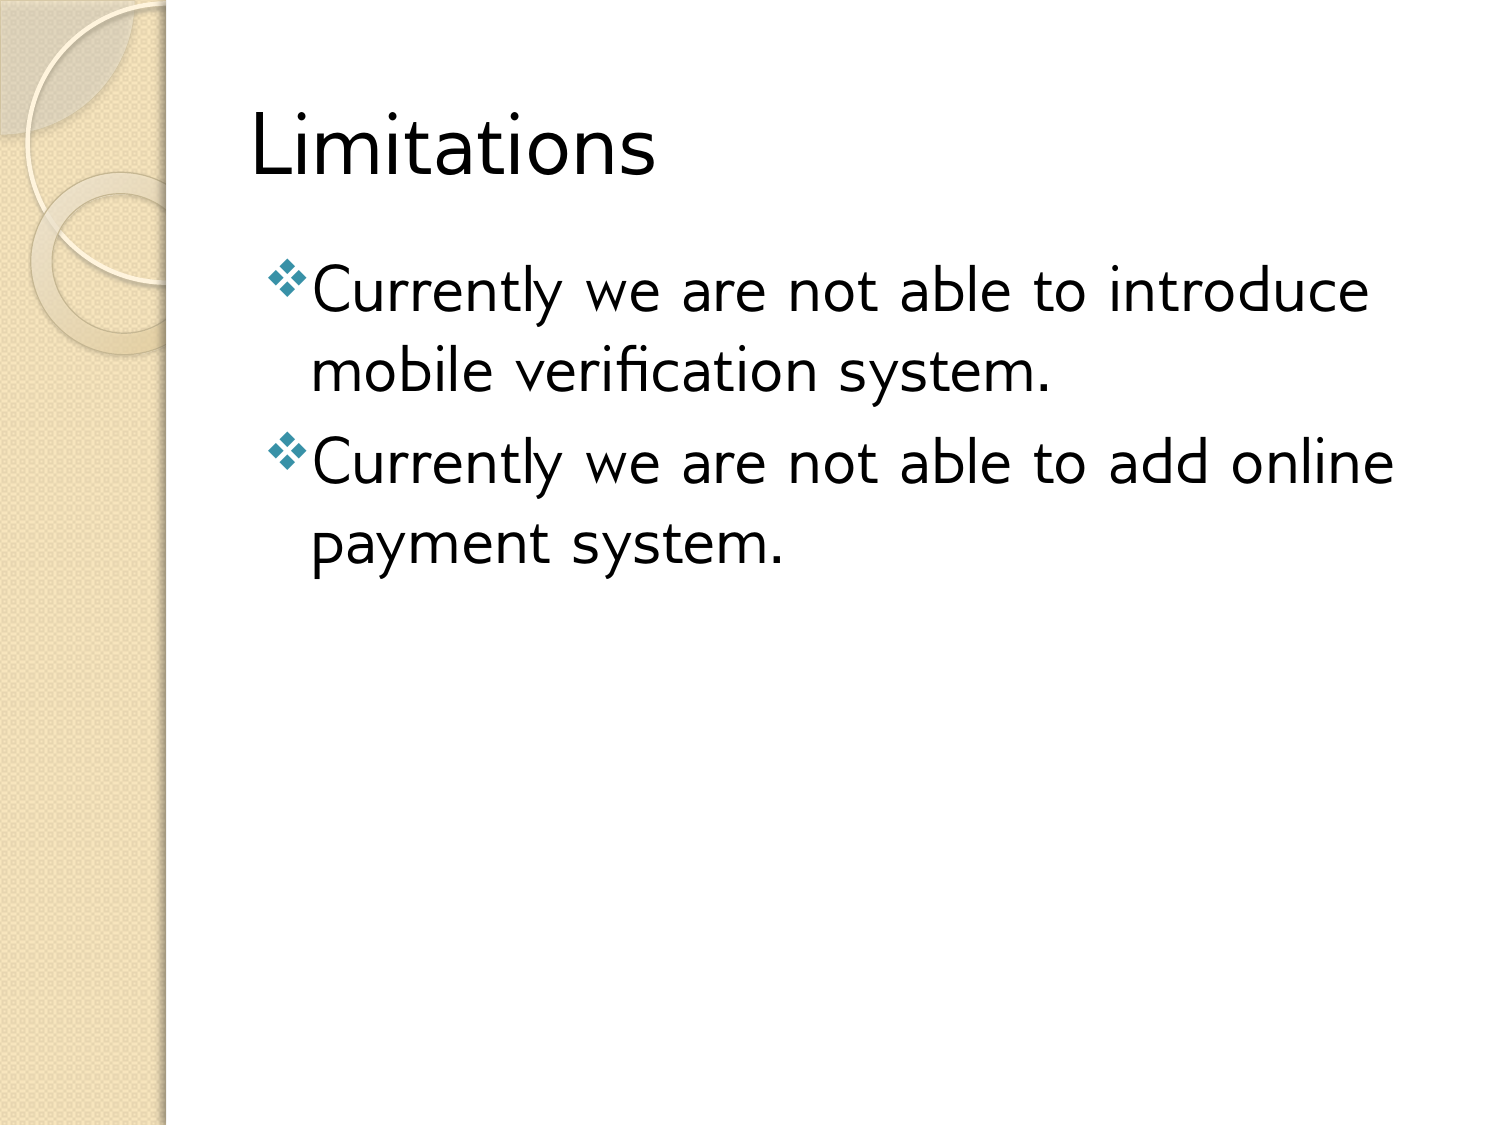

# Limitations
Currently we are not able to introduce mobile verification system.
Currently we are not able to add online payment system.